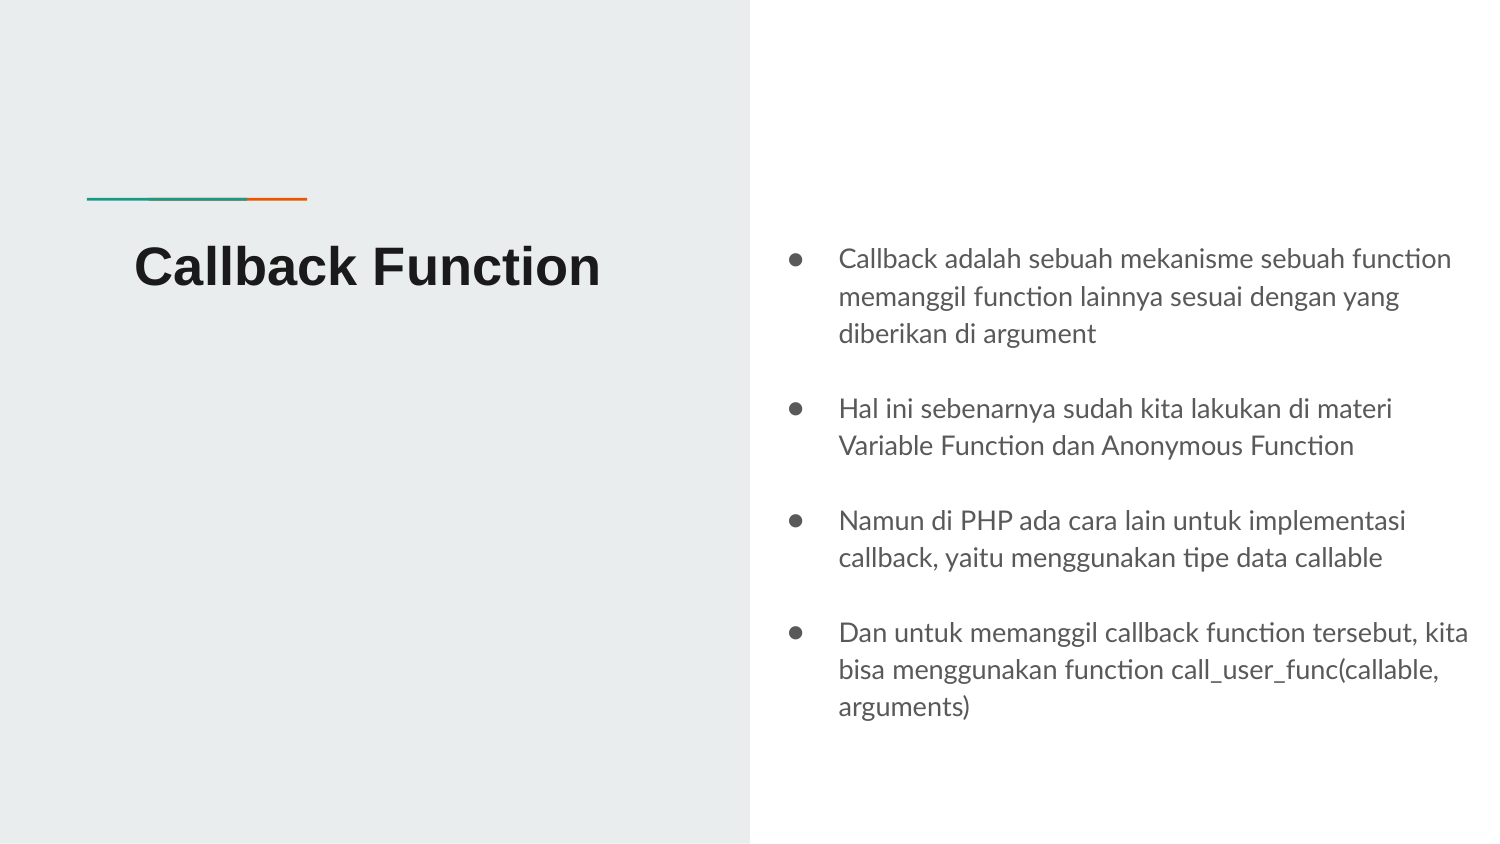

# Callback Function
Callback adalah sebuah mekanisme sebuah function memanggil function lainnya sesuai dengan yang diberikan di argument

Hal ini sebenarnya sudah kita lakukan di materi Variable Function dan Anonymous Function

Namun di PHP ada cara lain untuk implementasi callback, yaitu menggunakan tipe data callable

Dan untuk memanggil callback function tersebut, kita bisa menggunakan function call_user_func(callable, arguments)